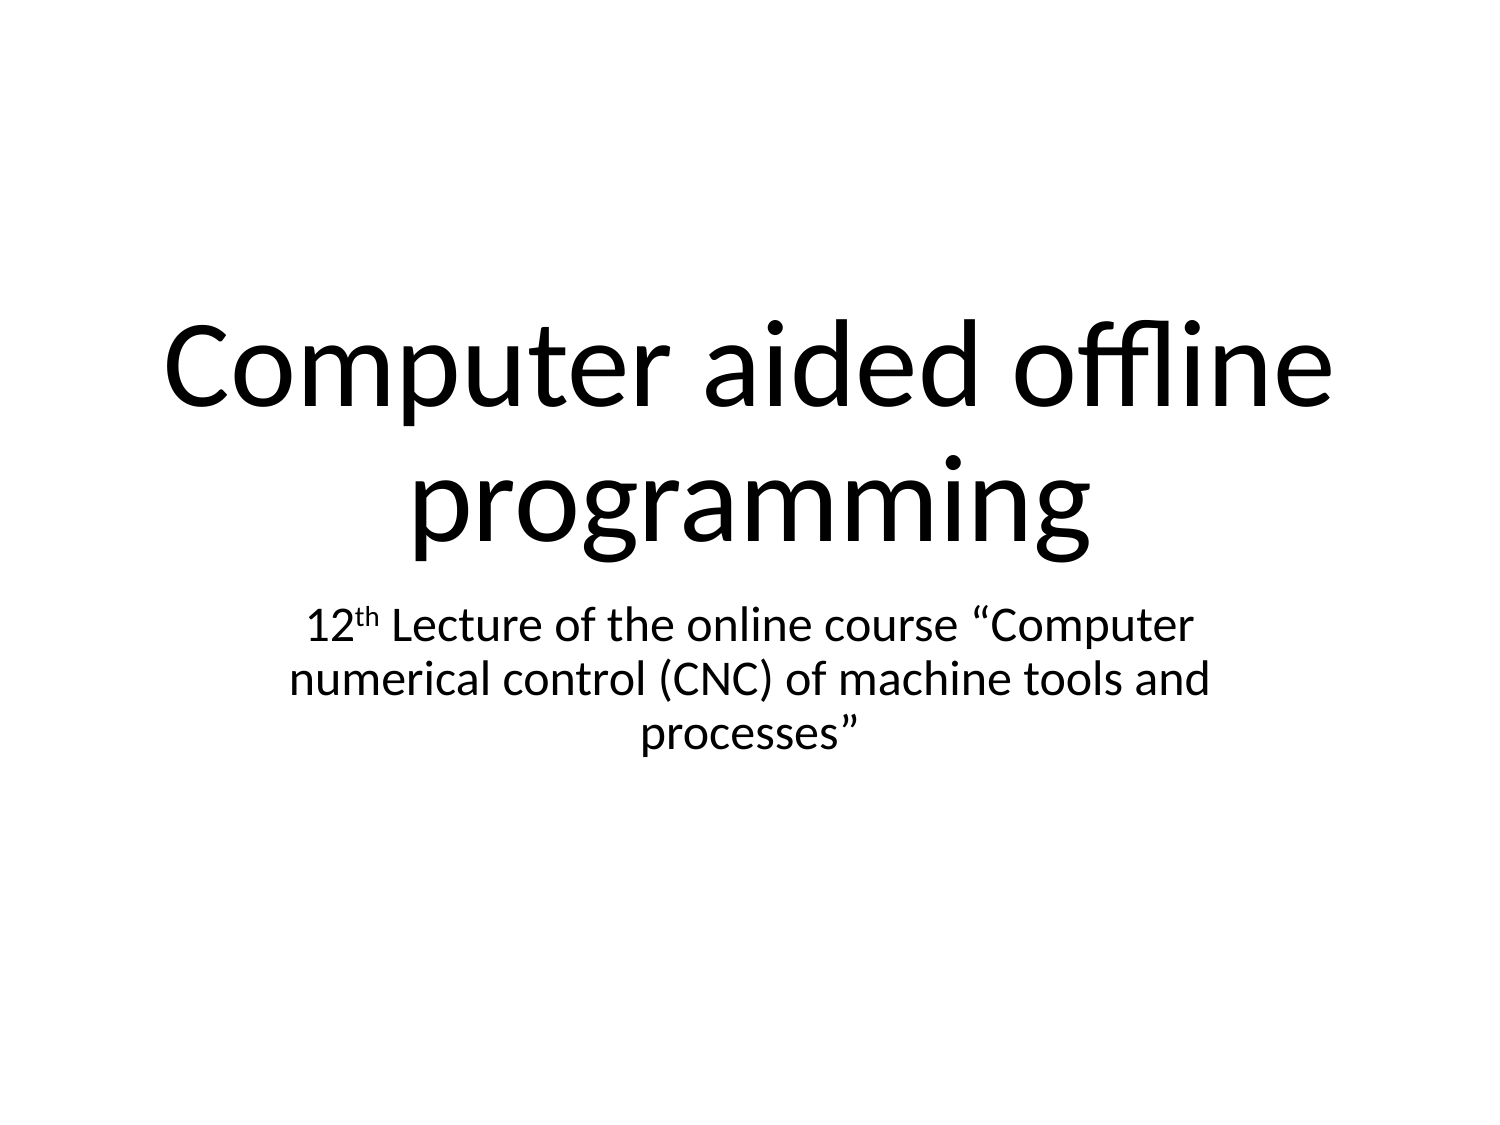

# Computer aided offline programming
12th Lecture of the online course “Computer numerical control (CNC) of machine tools and processes”